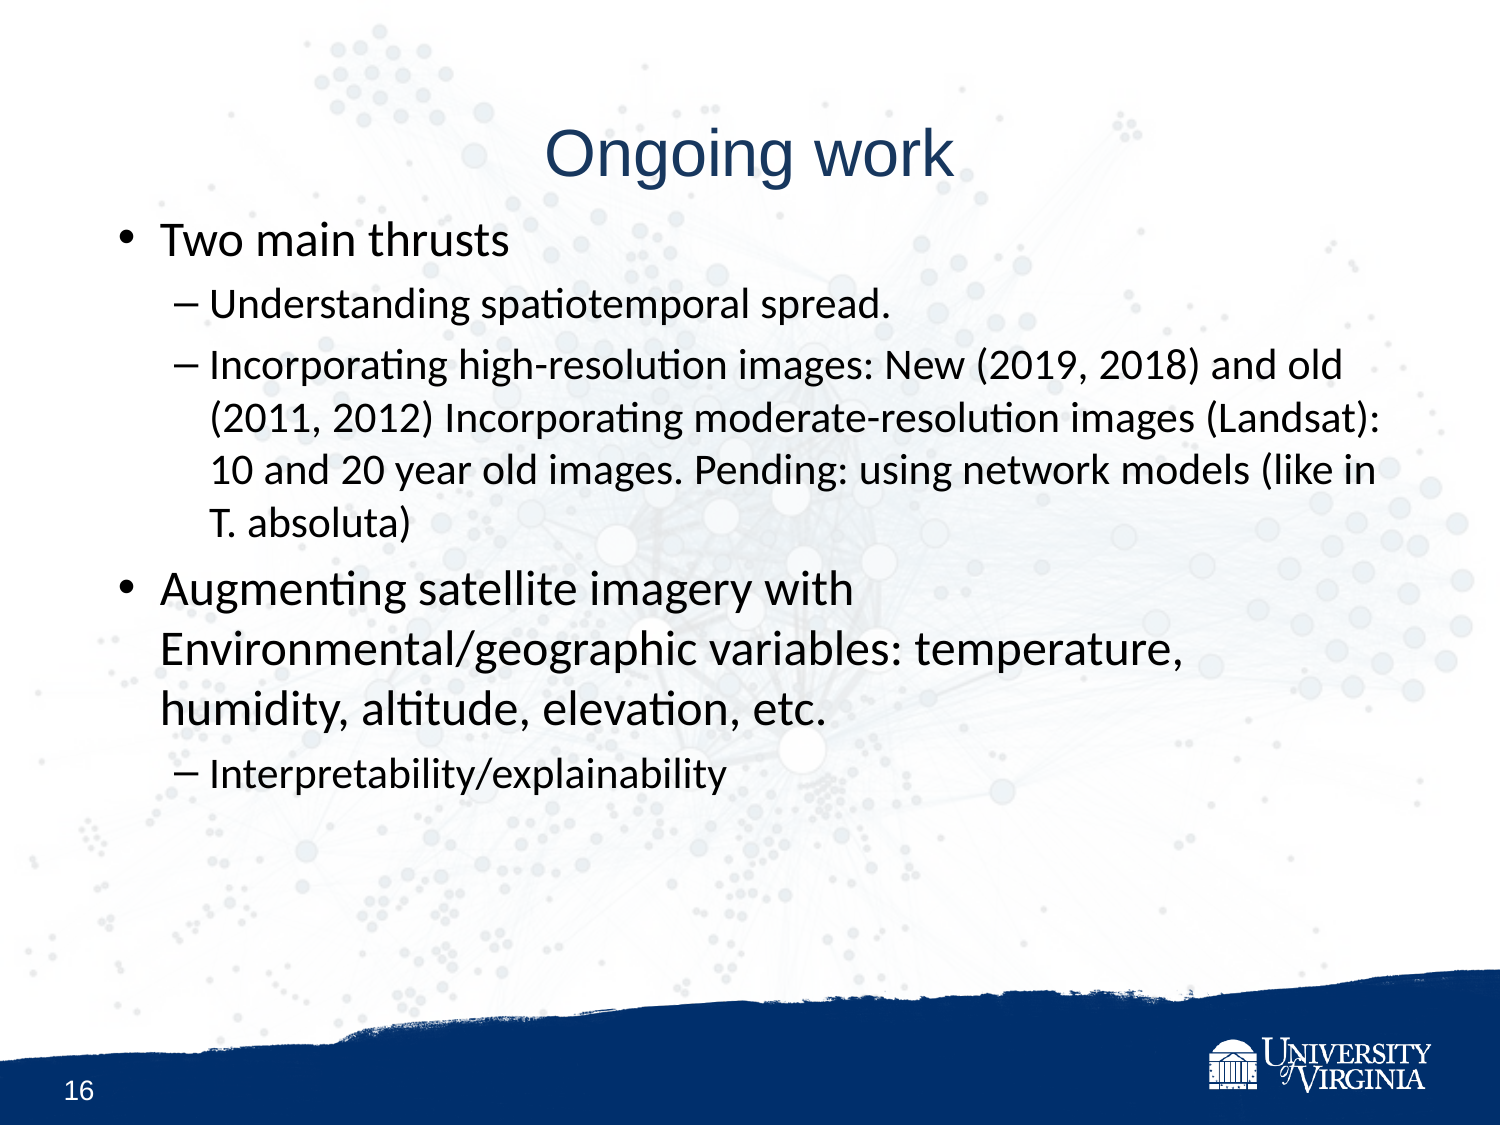

Ongoing work
Two main thrusts
Understanding spatiotemporal spread.
Incorporating high-resolution images: New (2019, 2018) and old (2011, 2012) Incorporating moderate-resolution images (Landsat): 10 and 20 year old images. Pending: using network models (like in T. absoluta)
Augmenting satellite imagery with Environmental/geographic variables: temperature, humidity, altitude, elevation, etc.
Interpretability/explainability

16